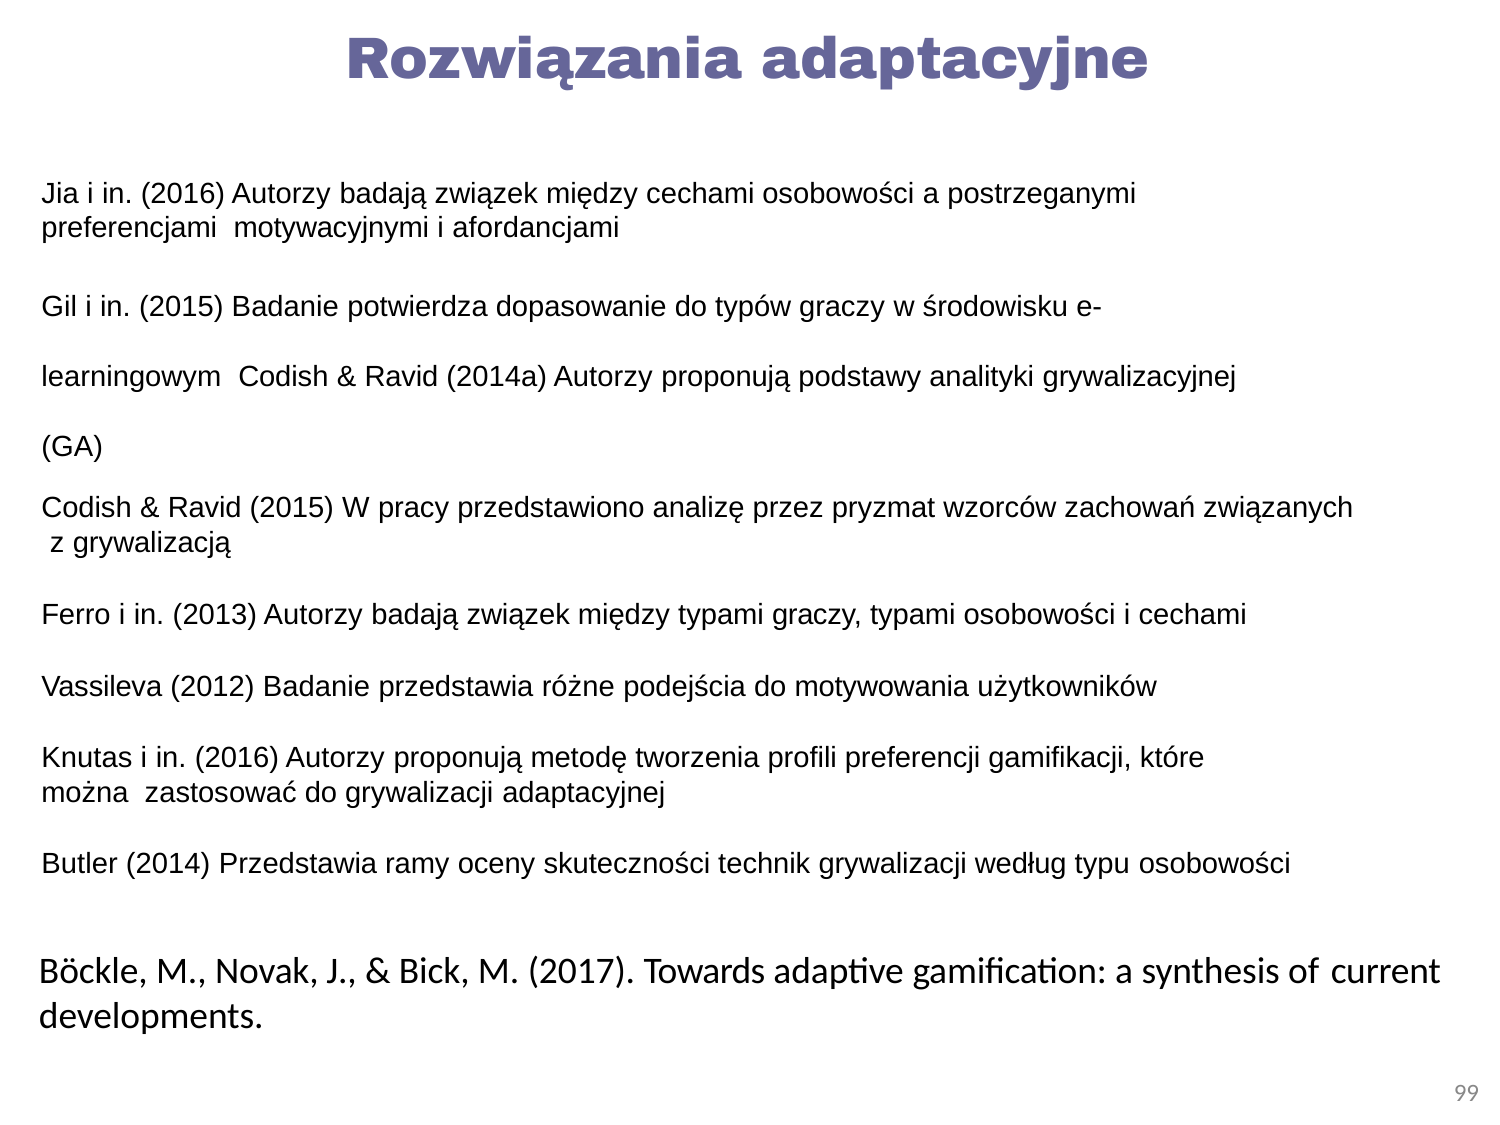

# Rozwiązania adaptacyjne
Jia i in. (2016) Autorzy badają związek między cechami osobowości a postrzeganymi preferencjami  motywacyjnymi i afordancjami
Gil i in. (2015) Badanie potwierdza dopasowanie do typów graczy w środowisku e-learningowym  Codish & Ravid (2014a) Autorzy proponują podstawy analityki grywalizacyjnej (GA)
Codish & Ravid (2015) W pracy przedstawiono analizę przez pryzmat wzorców zachowań związanych  z grywalizacją

Ferro i in. (2013) Autorzy badają związek między typami graczy, typami osobowości i cechami

Vassileva (2012) Badanie przedstawia różne podejścia do motywowania użytkowników

Knutas i in. (2016) Autorzy proponują metodę tworzenia profili preferencji gamifikacji, które można  zastosować do grywalizacji adaptacyjnej

Butler (2014) Przedstawia ramy oceny skuteczności technik grywalizacji według typu osobowości
Böckle, M., Novak, J., & Bick, M. (2017). Towards adaptive gamification: a synthesis of current
developments.
99